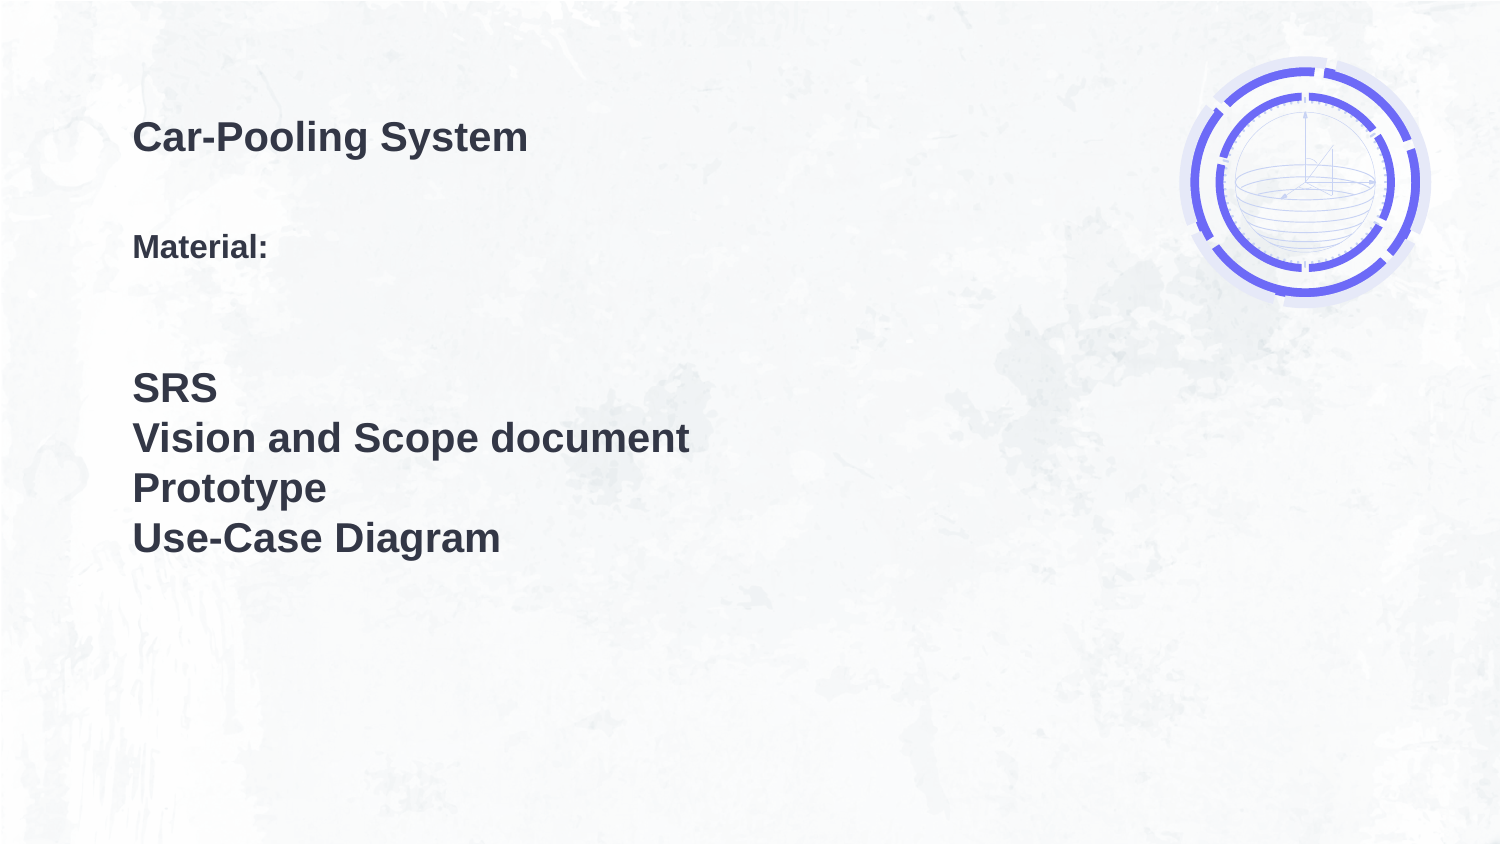

# Car-Pooling System
Material:
SRS
Vision and Scope document
Prototype
Use-Case Diagram